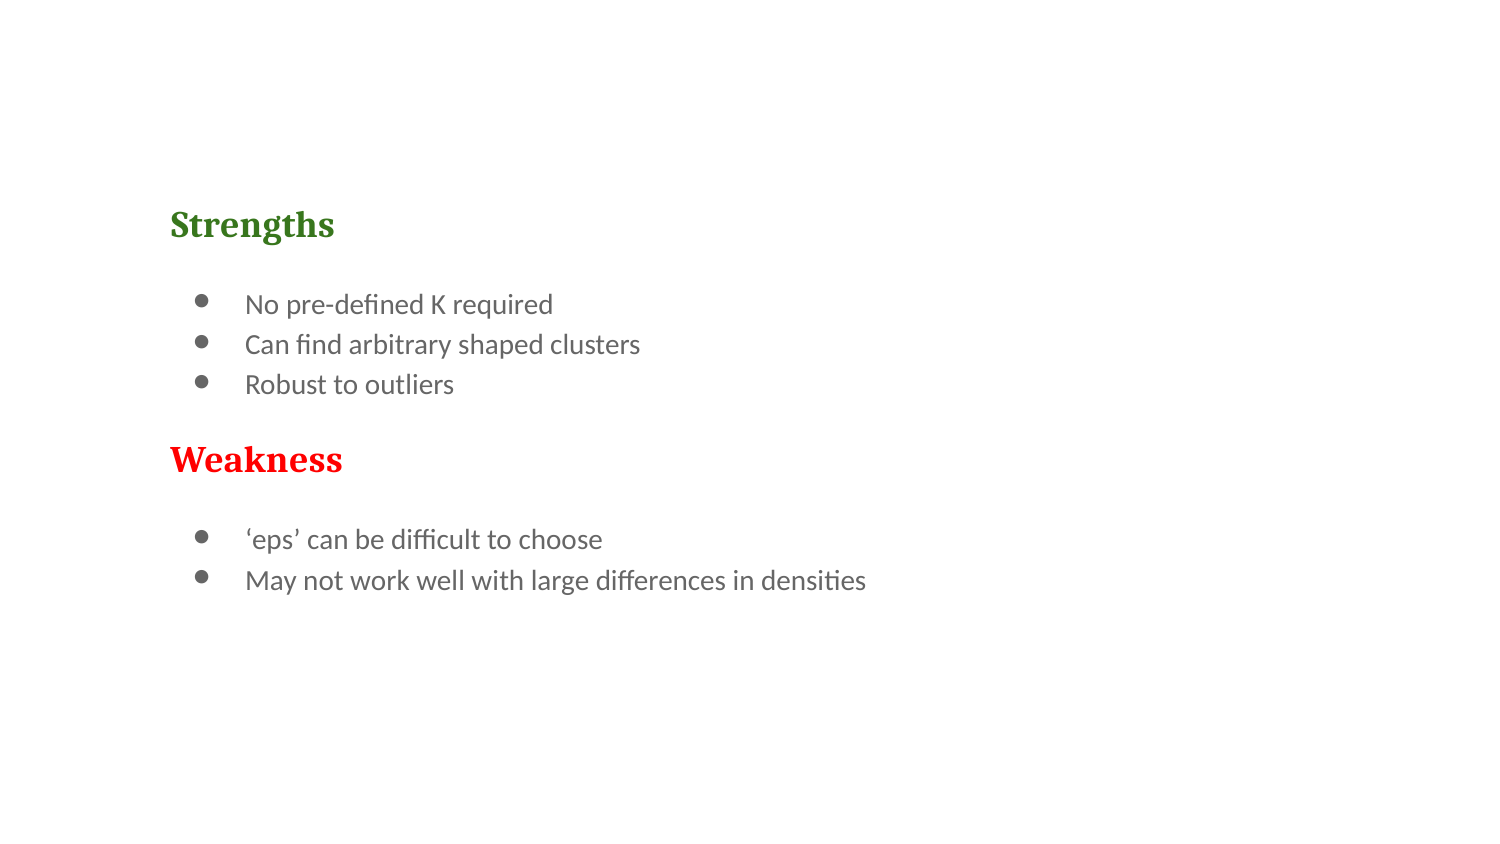

Strengths

No pre-defined K required
Can find arbitrary shaped clusters
Robust to outliers

Weakness

‘eps’ can be difficult to choose
May not work well with large differences in densities